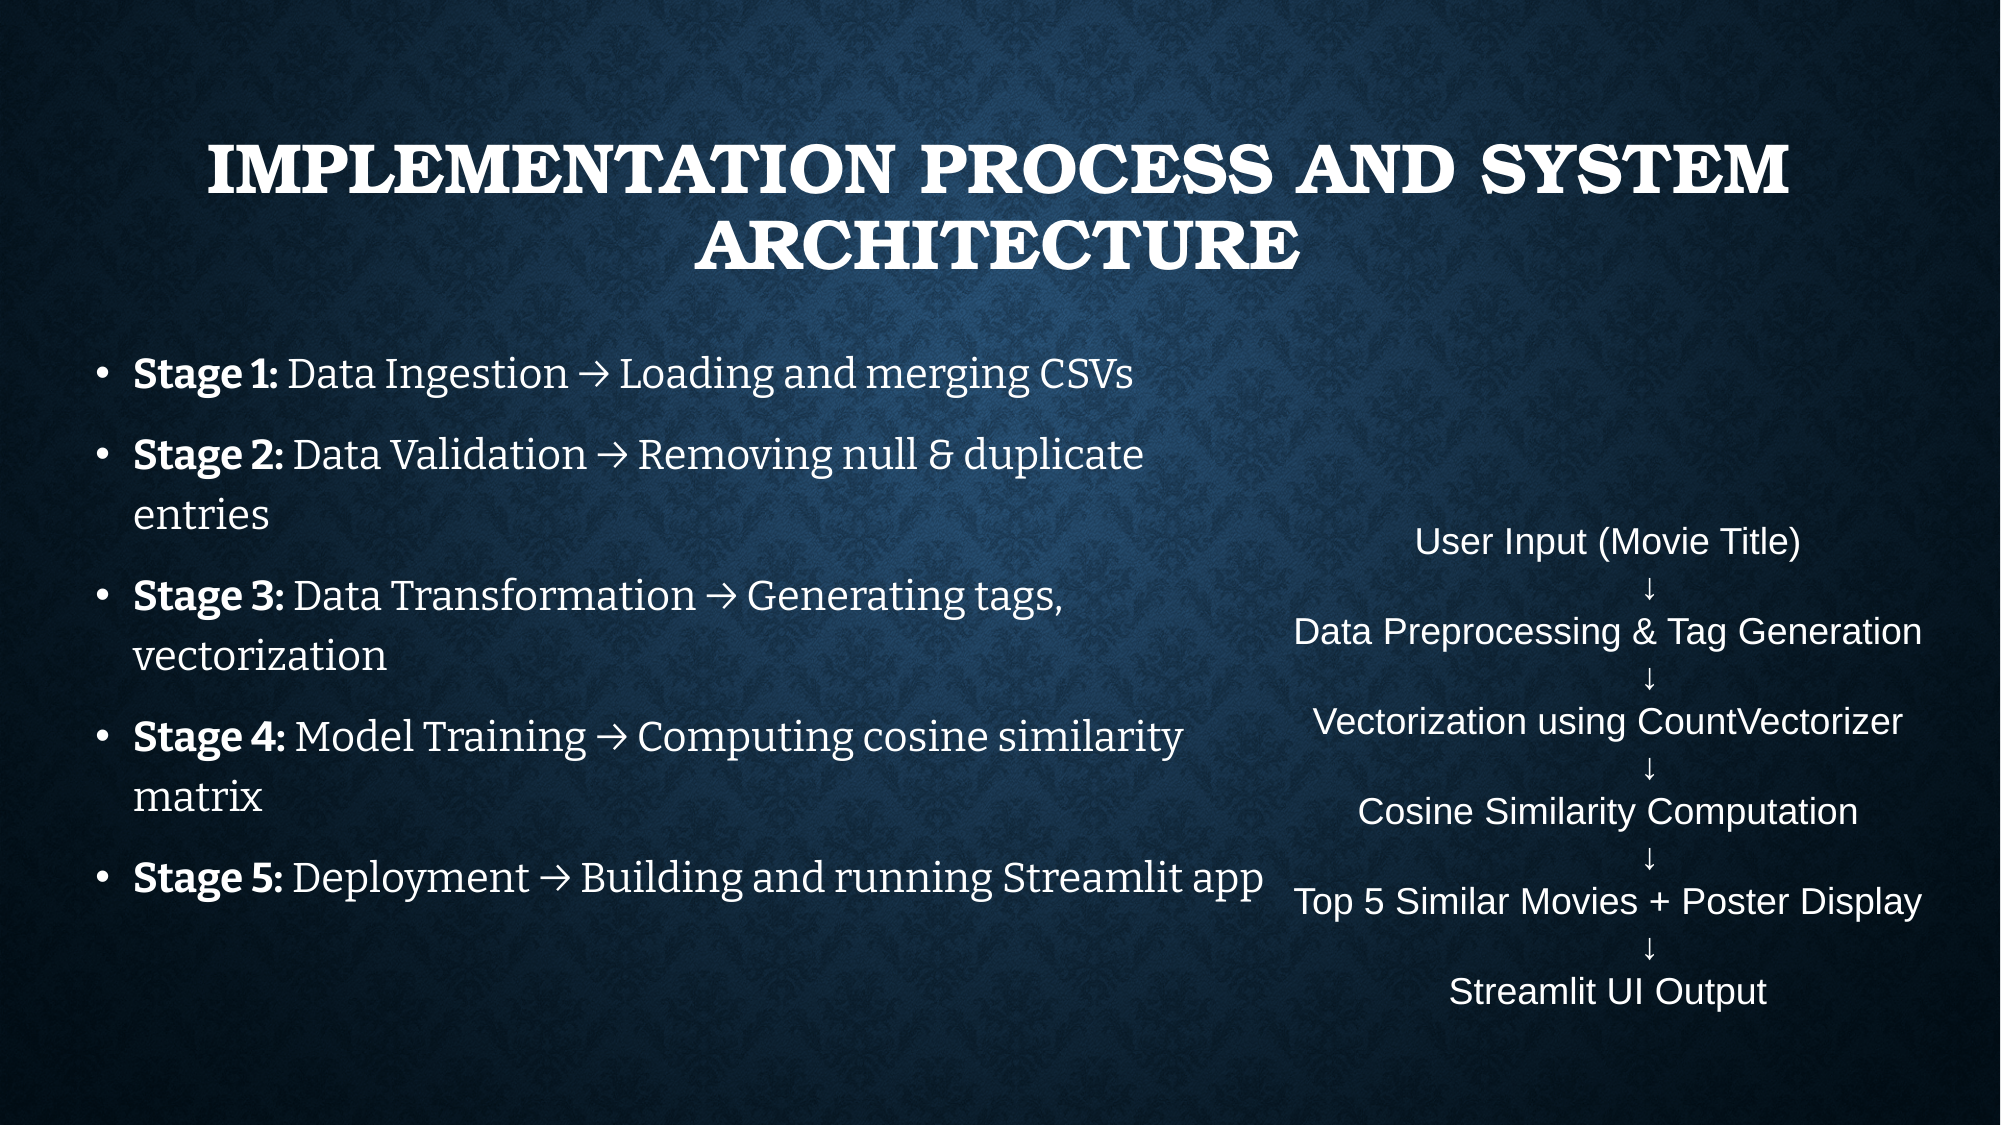

# Implementation Process and System Architecture
Stage 1: Data Ingestion → Loading and merging CSVs
Stage 2: Data Validation → Removing null & duplicate entries
Stage 3: Data Transformation → Generating tags, vectorization
Stage 4: Model Training → Computing cosine similarity matrix
Stage 5: Deployment → Building and running Streamlit app

User Input (Movie Title)
        ↓
Data Preprocessing & Tag Generation
        ↓
Vectorization using CountVectorizer
        ↓
Cosine Similarity Computation
        ↓
Top 5 Similar Movies + Poster Display
        ↓
Streamlit UI Output